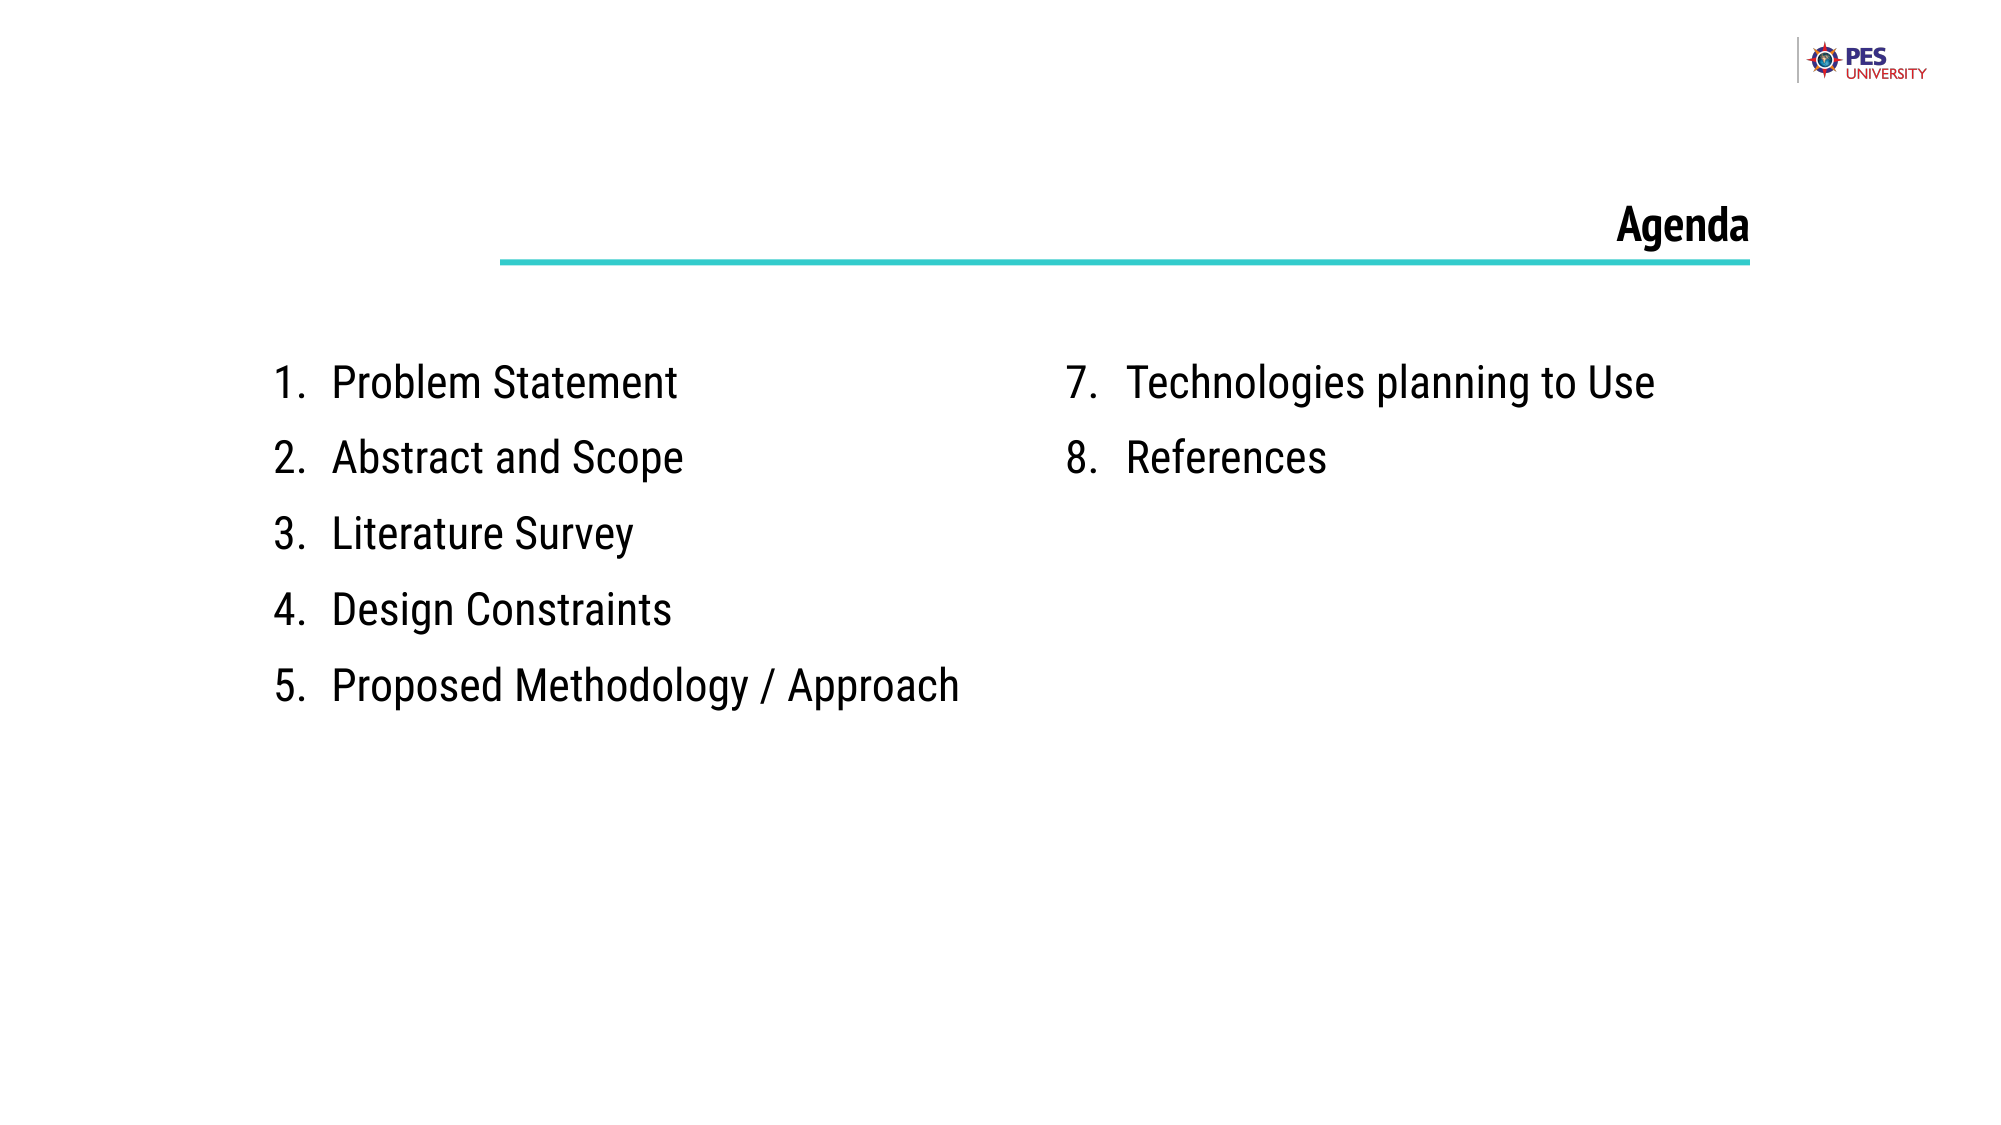

Agenda

Problem Statement
Abstract and Scope
Literature Survey
Design Constraints
Proposed Methodology / Approach

Technologies planning to Use
References